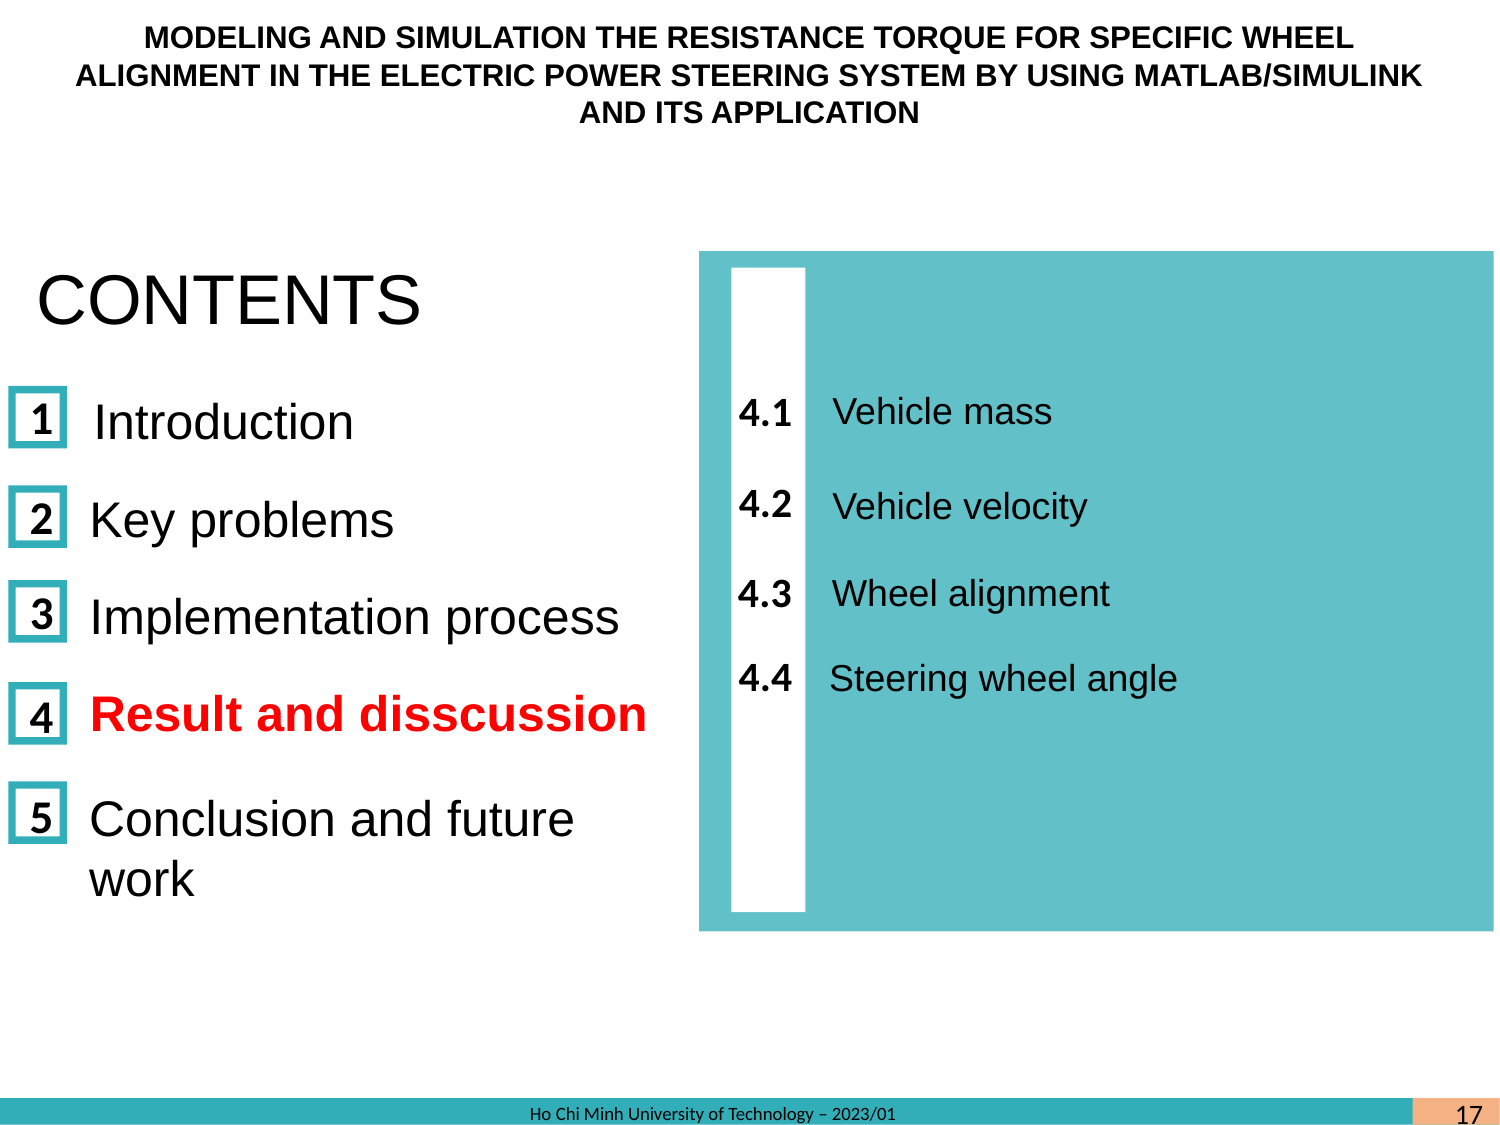

MODELING AND SIMULATION THE RESISTANCE TORQUE FOR SPECIFIC WHEEL ALIGNMENT IN THE ELECTRIC POWER STEERING SYSTEM BY USING MATLAB/SIMULINK AND ITS APPLICATION
CONTENTS

4.1
Vehicle mass
1
Introduction

4.2
Vehicle velocity
Key problems
2

4.3
Wheel alignment
3
Implementation process

4.4
Steering wheel angle
Result and disscussion
4

5
Conclusion and future work

17

Ho Chi Minh University of Technology – 2023/01